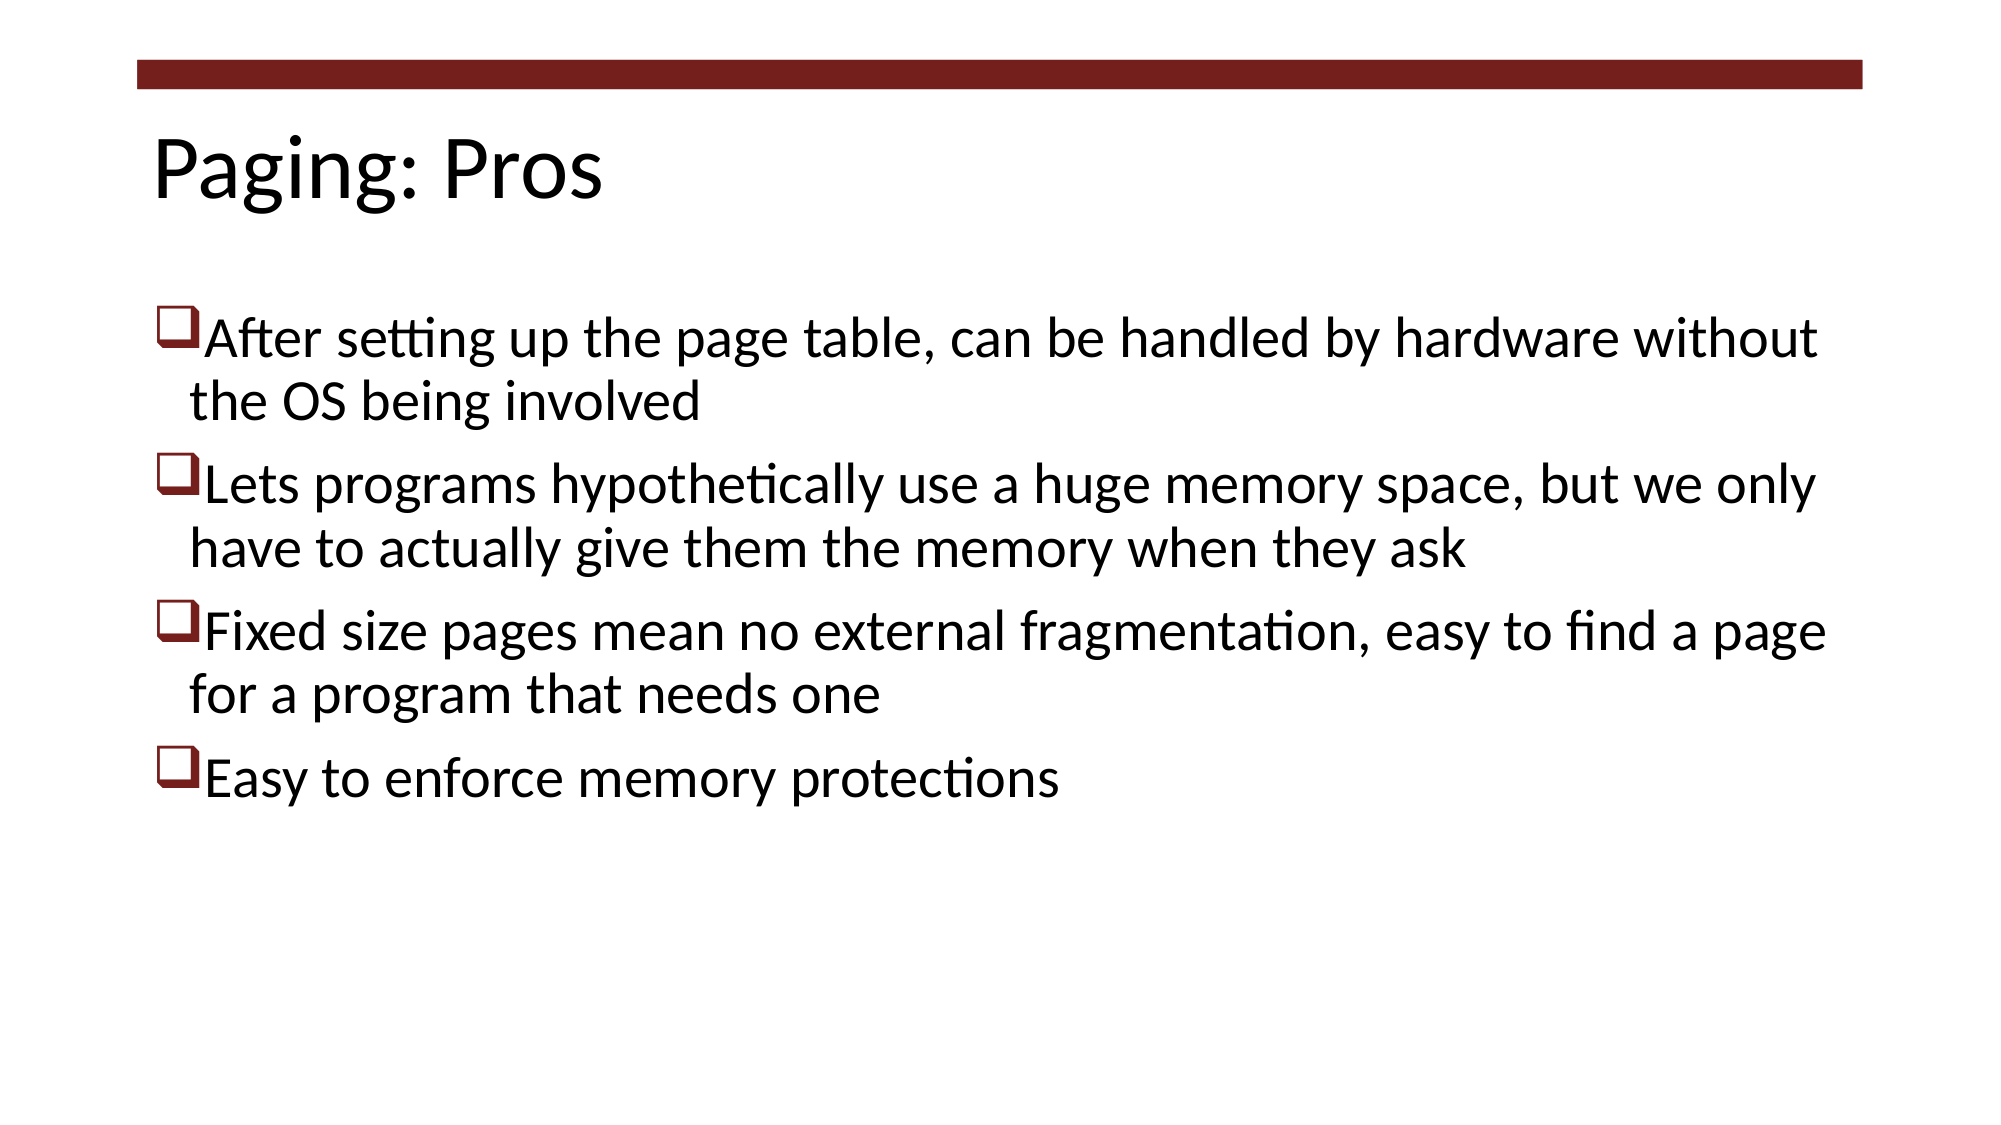

# Paging: Pros
After setting up the page table, can be handled by hardware without the OS being involved
Lets programs hypothetically use a huge memory space, but we only have to actually give them the memory when they ask
Fixed size pages mean no external fragmentation, easy to find a page for a program that needs one
Easy to enforce memory protections